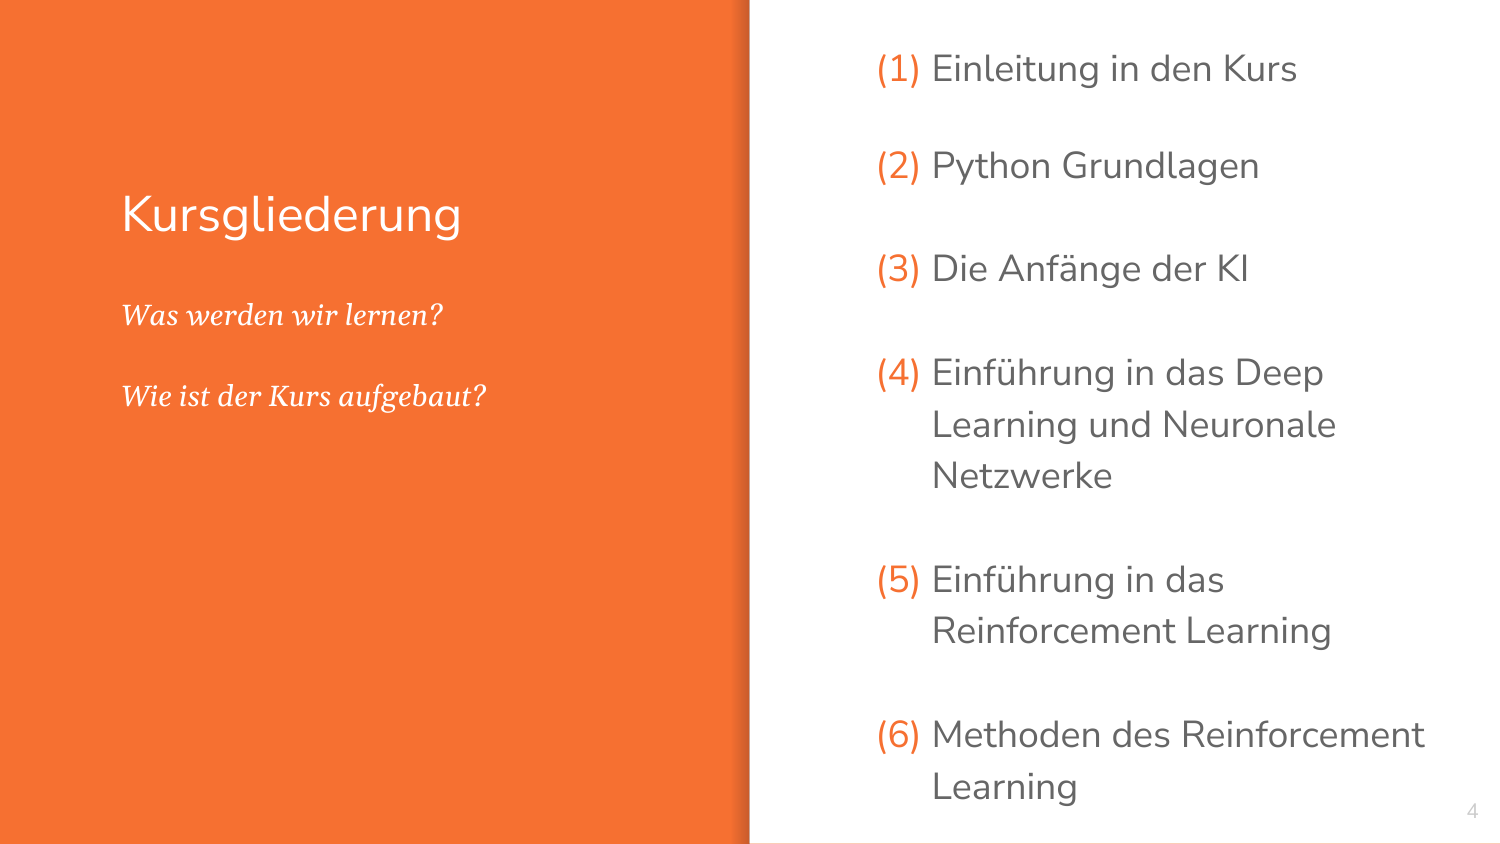

Einleitung in den Kurs
Python Grundlagen
Die Anfänge der KI

Einführung in das Deep Learning und Neuronale Netzwerke

Einführung in das Reinforcement Learning

Methoden des Reinforcement Learning
# Kursgliederung
Was werden wir lernen?
Wie ist der Kurs aufgebaut?

4